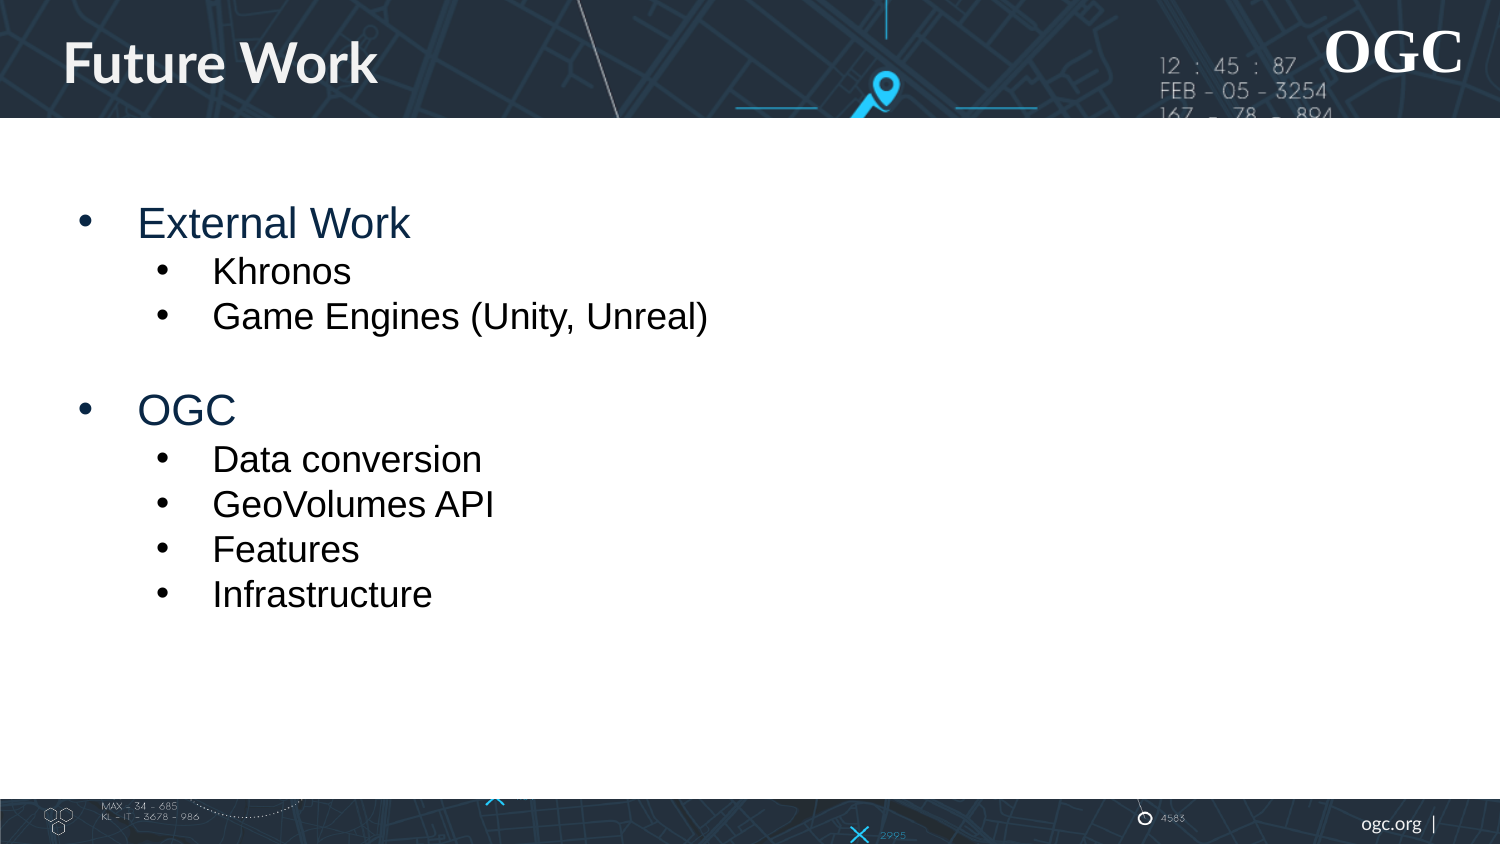

# Future Work
External Work
Khronos
Game Engines (Unity, Unreal)
OGC
Data conversion
GeoVolumes API
Features
Infrastructure